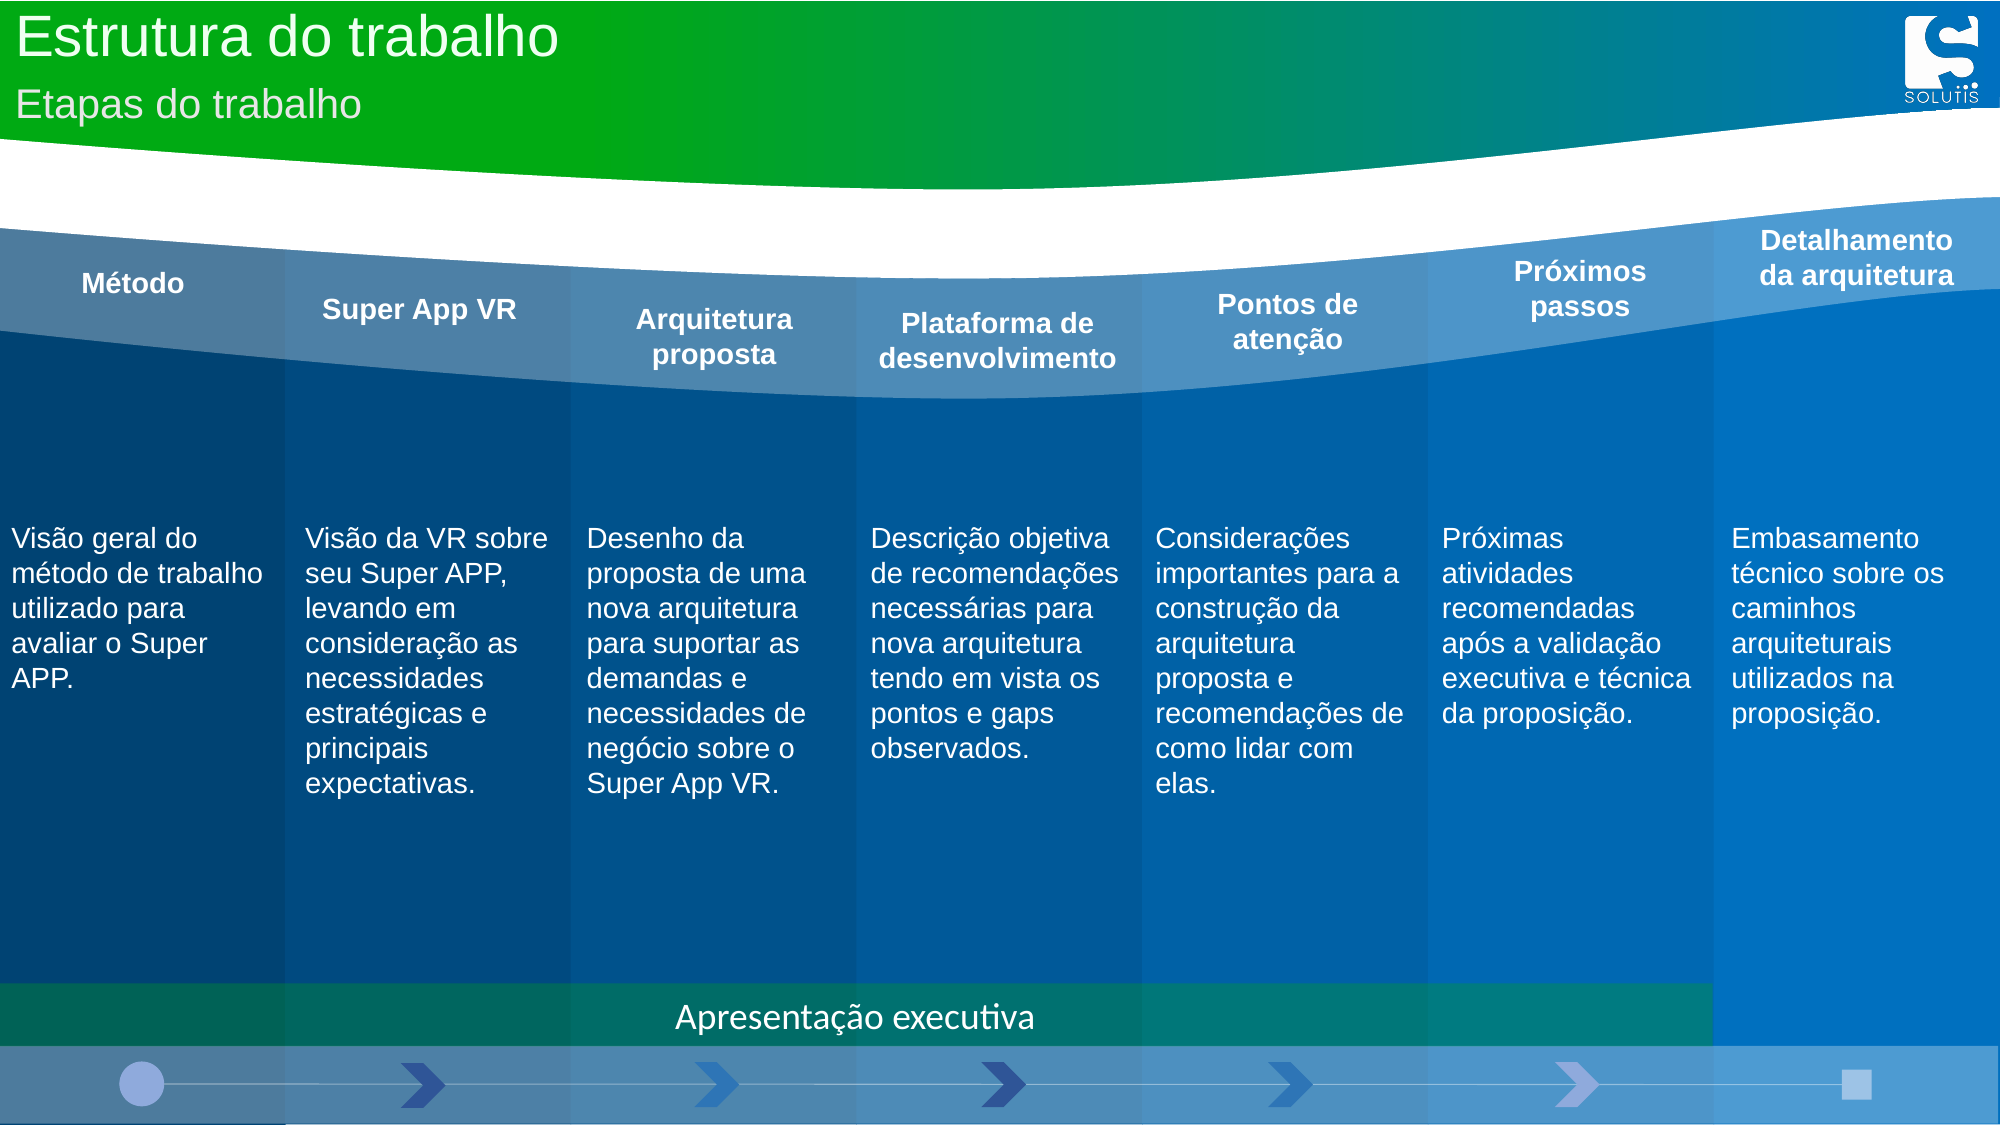

# Estrutura do trabalho
Etapas do trabalho

Detalhamento da arquitetura
Próximos passos
Método
Pontos de atenção
Super App VR
Arquitetura proposta
Plataforma de desenvolvimento
Visão geral do método de trabalho utilizado para avaliar o Super APP.
Visão da VR sobre seu Super APP, levando em consideração as necessidades estratégicas e principais expectativas.
Desenho da proposta de uma nova arquitetura para suportar as demandas e necessidades de negócio sobre o Super App VR.
Descrição objetiva de recomendações necessárias para nova arquitetura tendo em vista os pontos e gaps observados.
Considerações importantes para a construção da arquitetura proposta e recomendações de como lidar com elas.
Próximas atividades recomendadas após a validação executiva e técnica da proposição.
Embasamento técnico sobre os caminhos arquiteturais utilizados na proposição.
Apresentação executiva